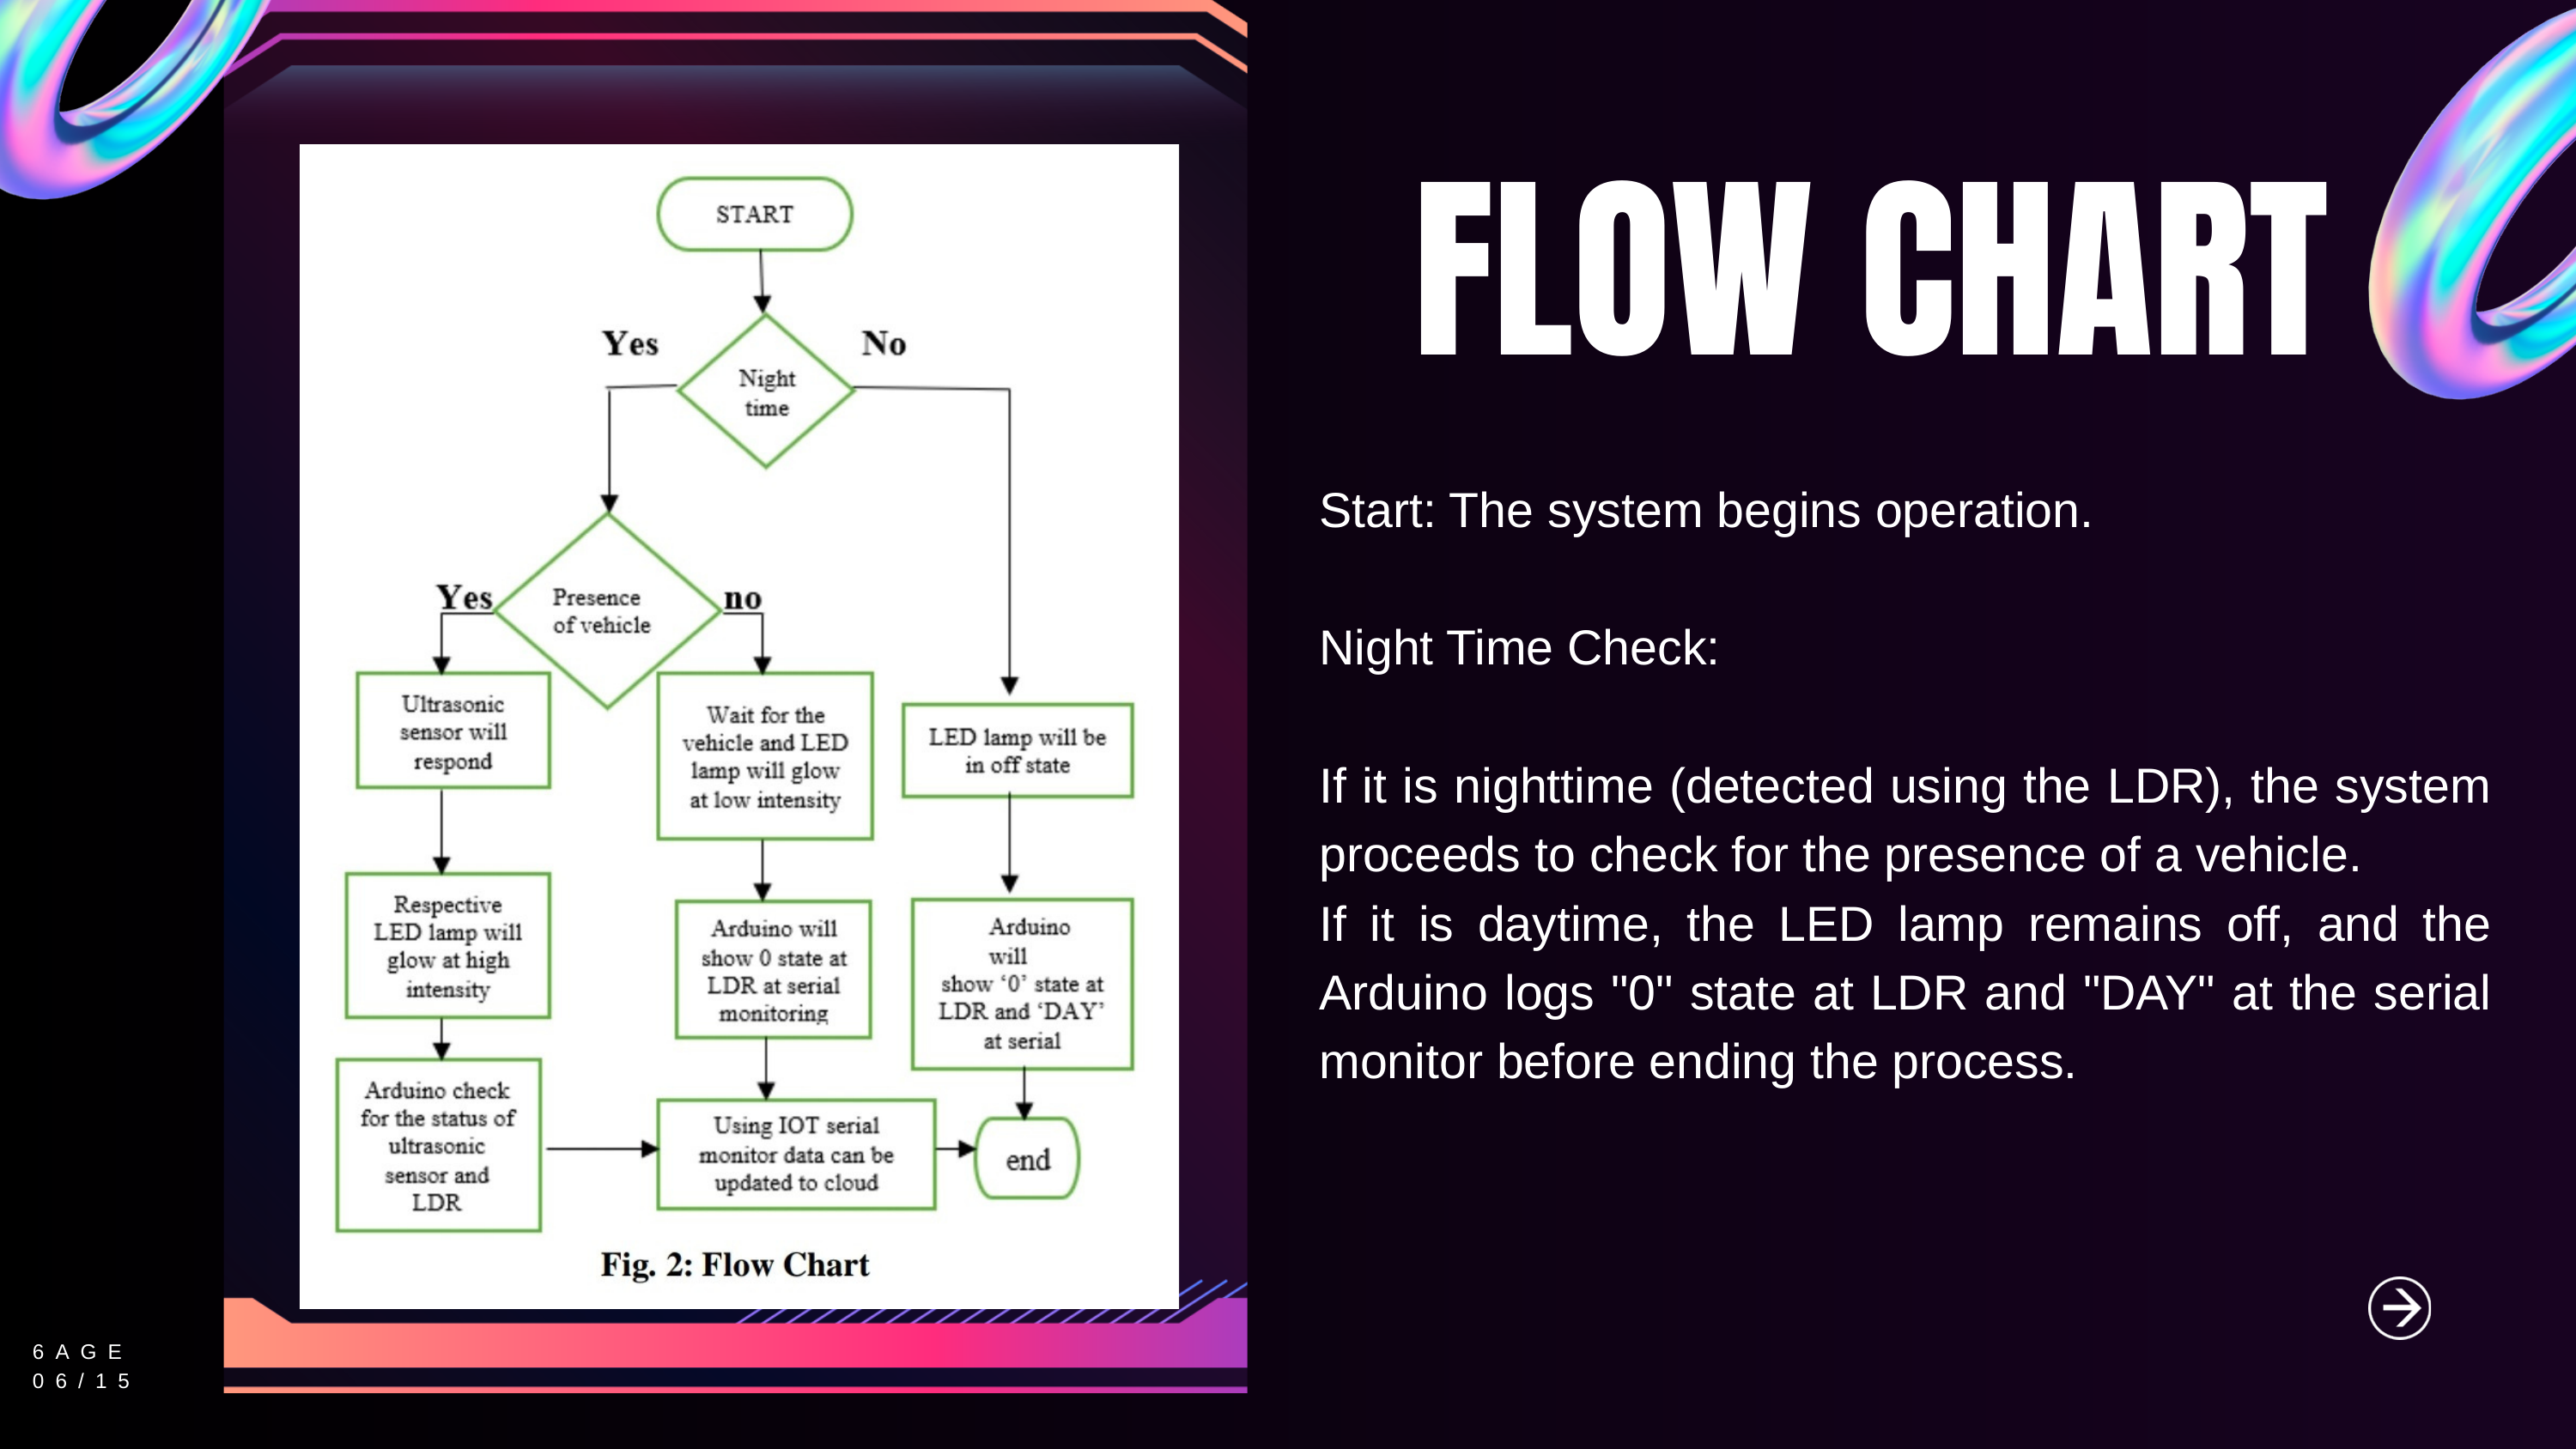

FLOW CHART

Start: The system begins operation.

Night Time Check:

If it is nighttime (detected using the LDR), the system proceeds to check for the presence of a vehicle.
If it is daytime, the LED lamp remains off, and the Arduino logs "0" state at LDR and "DAY" at the serial monitor before ending the process.

6AGE
06/15